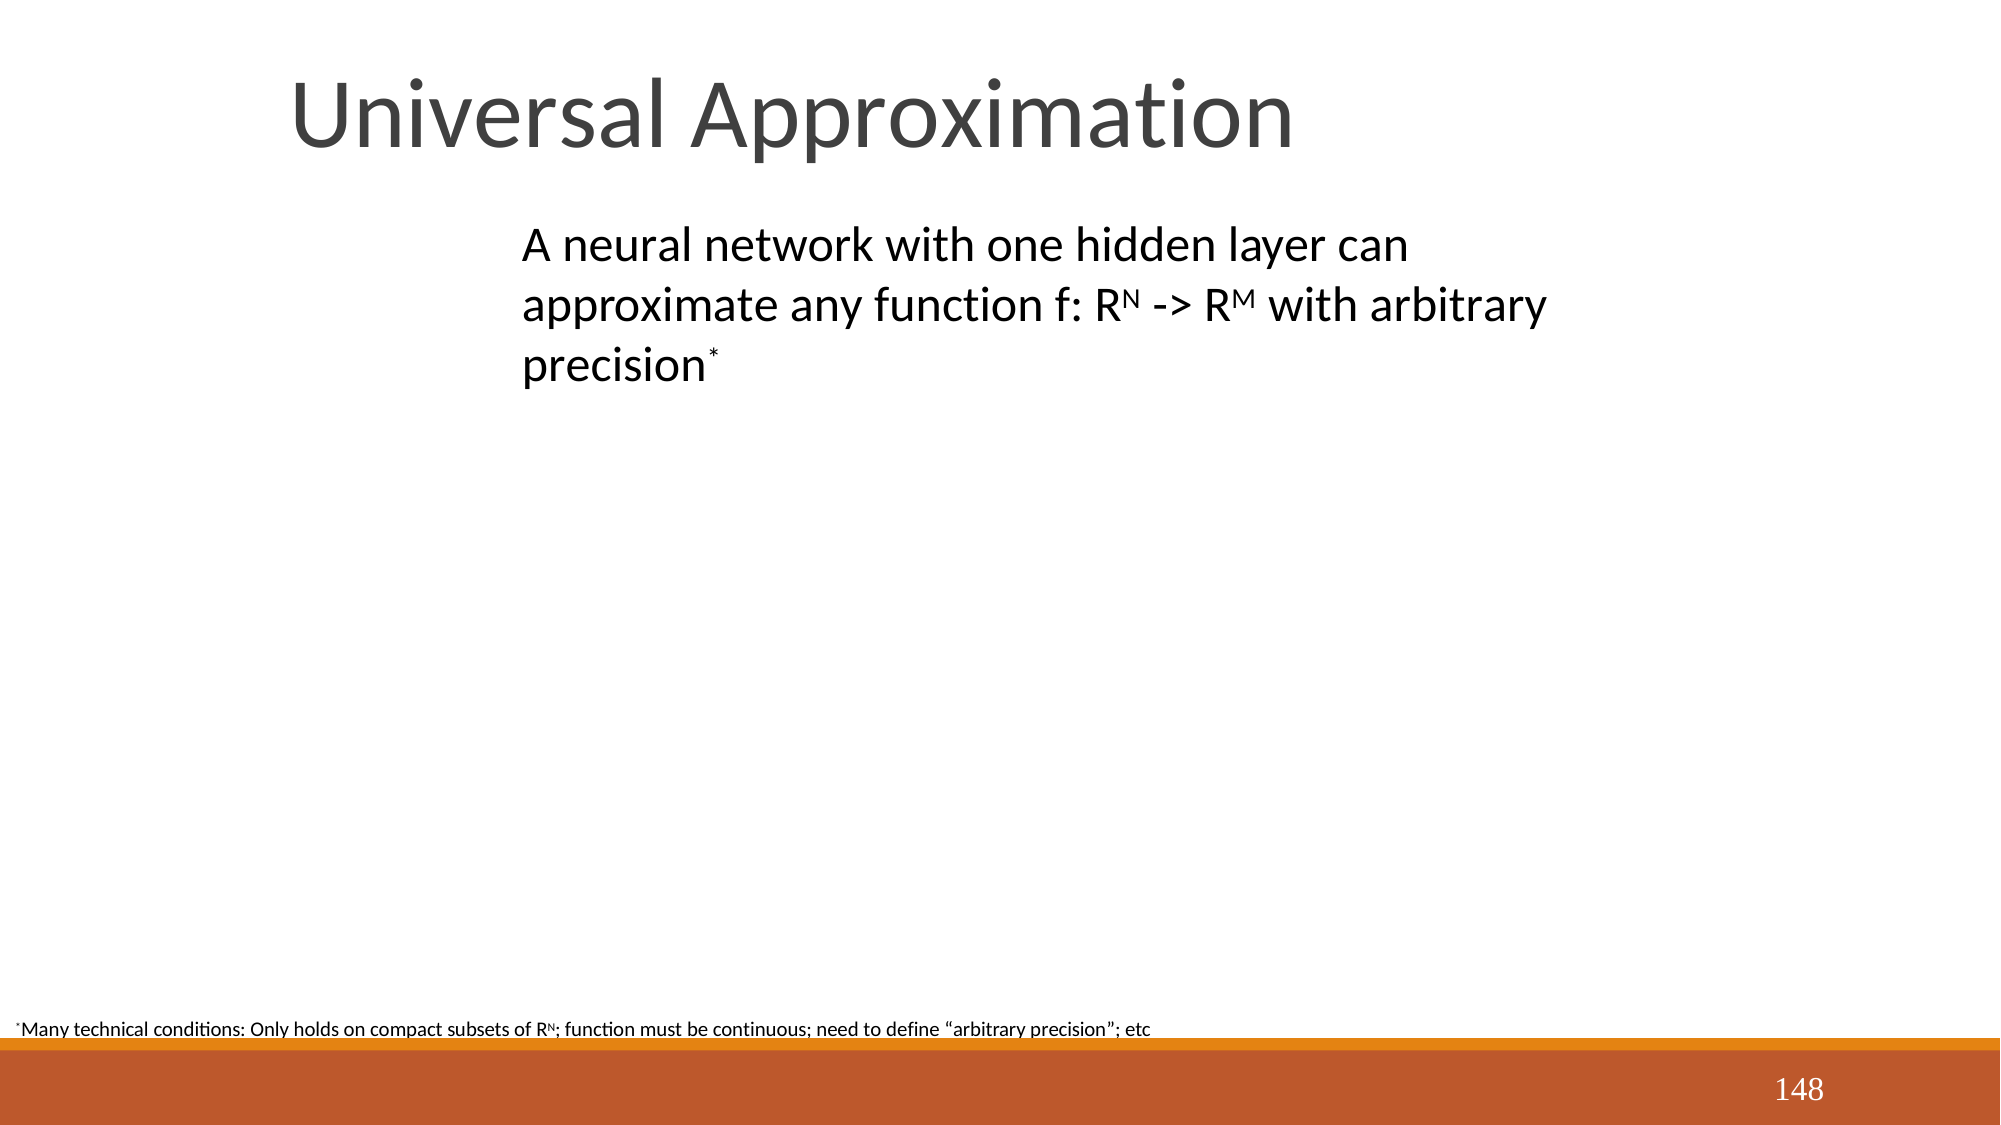

# Universal Approximation
A neural network with one hidden layer can approximate any function f: RN -> RM with arbitrary precision*
*Many technical conditions: Only holds on compact subsets of RN; function must be continuous; need to define “arbitrary precision”; etc

148
Justin Johnson
September 18, 2019